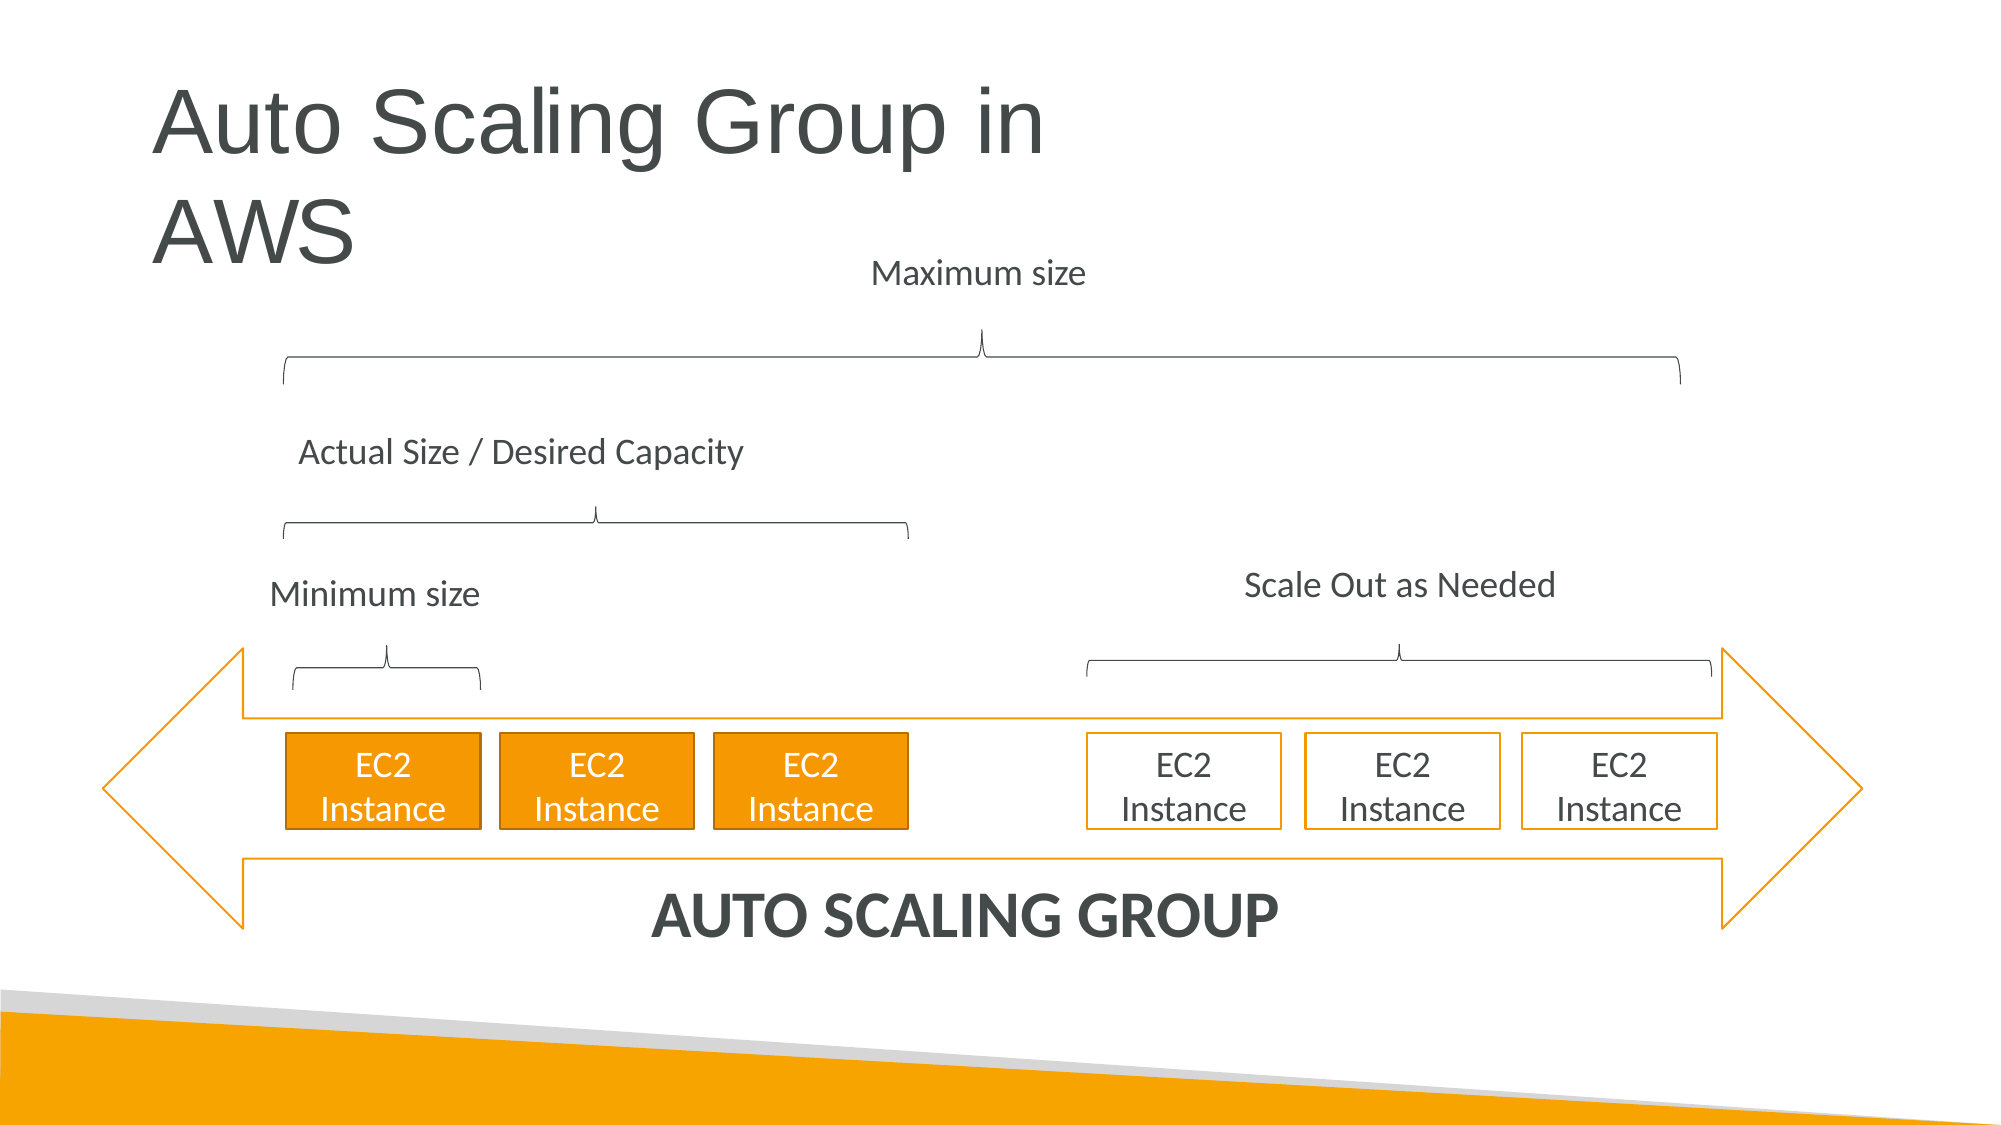

# Auto Scaling Group in AWS
Maximum size

Actual Size / Desired Capacity

Scale Out as Needed
Minimum size

EC2
Instance
EC2
Instance
EC2
Instance

EC2
Instance
EC2
Instance

EC2
Instance
AUTO SCALING GROUP